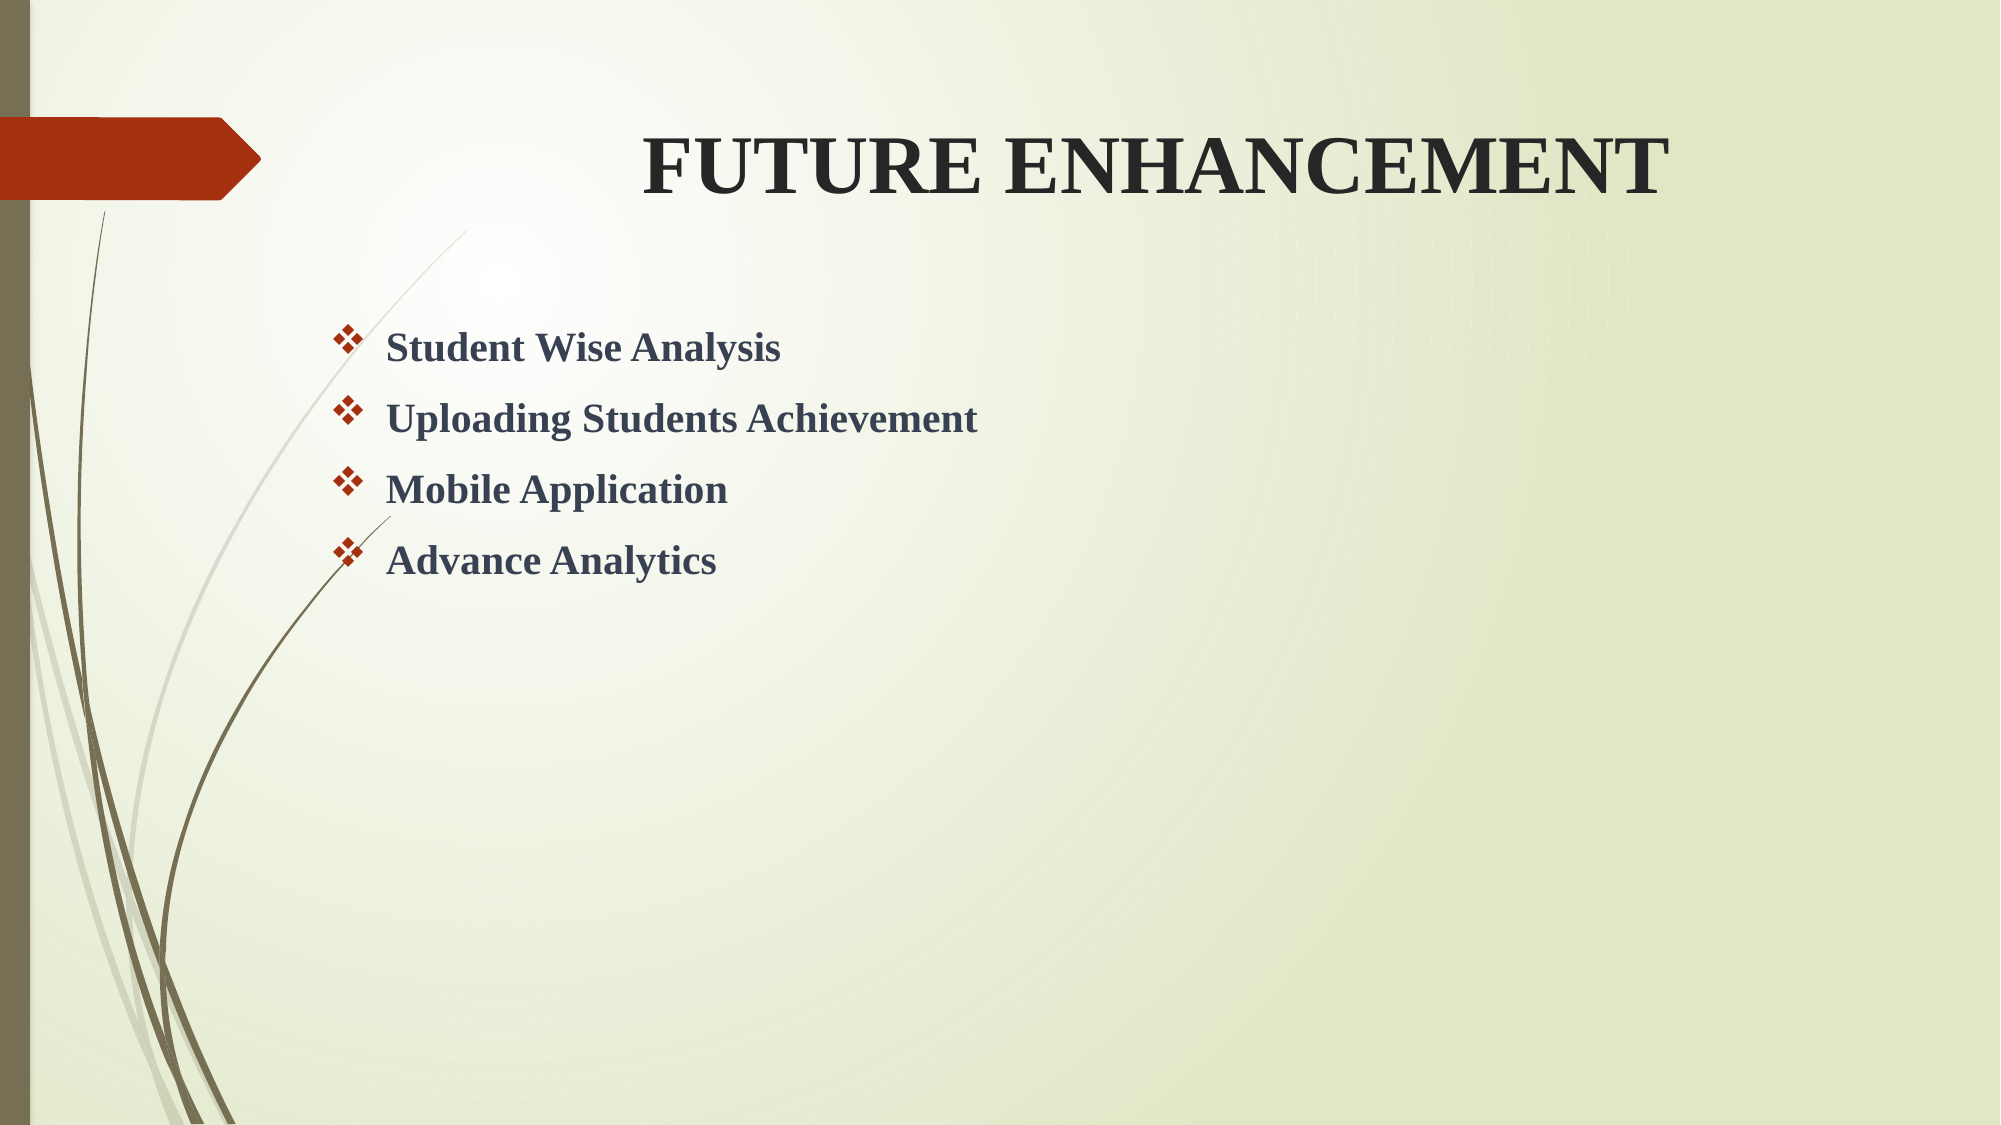

# FUTURE ENHANCEMENT
Student Wise Analysis
Uploading Students Achievement
Mobile Application
Advance Analytics